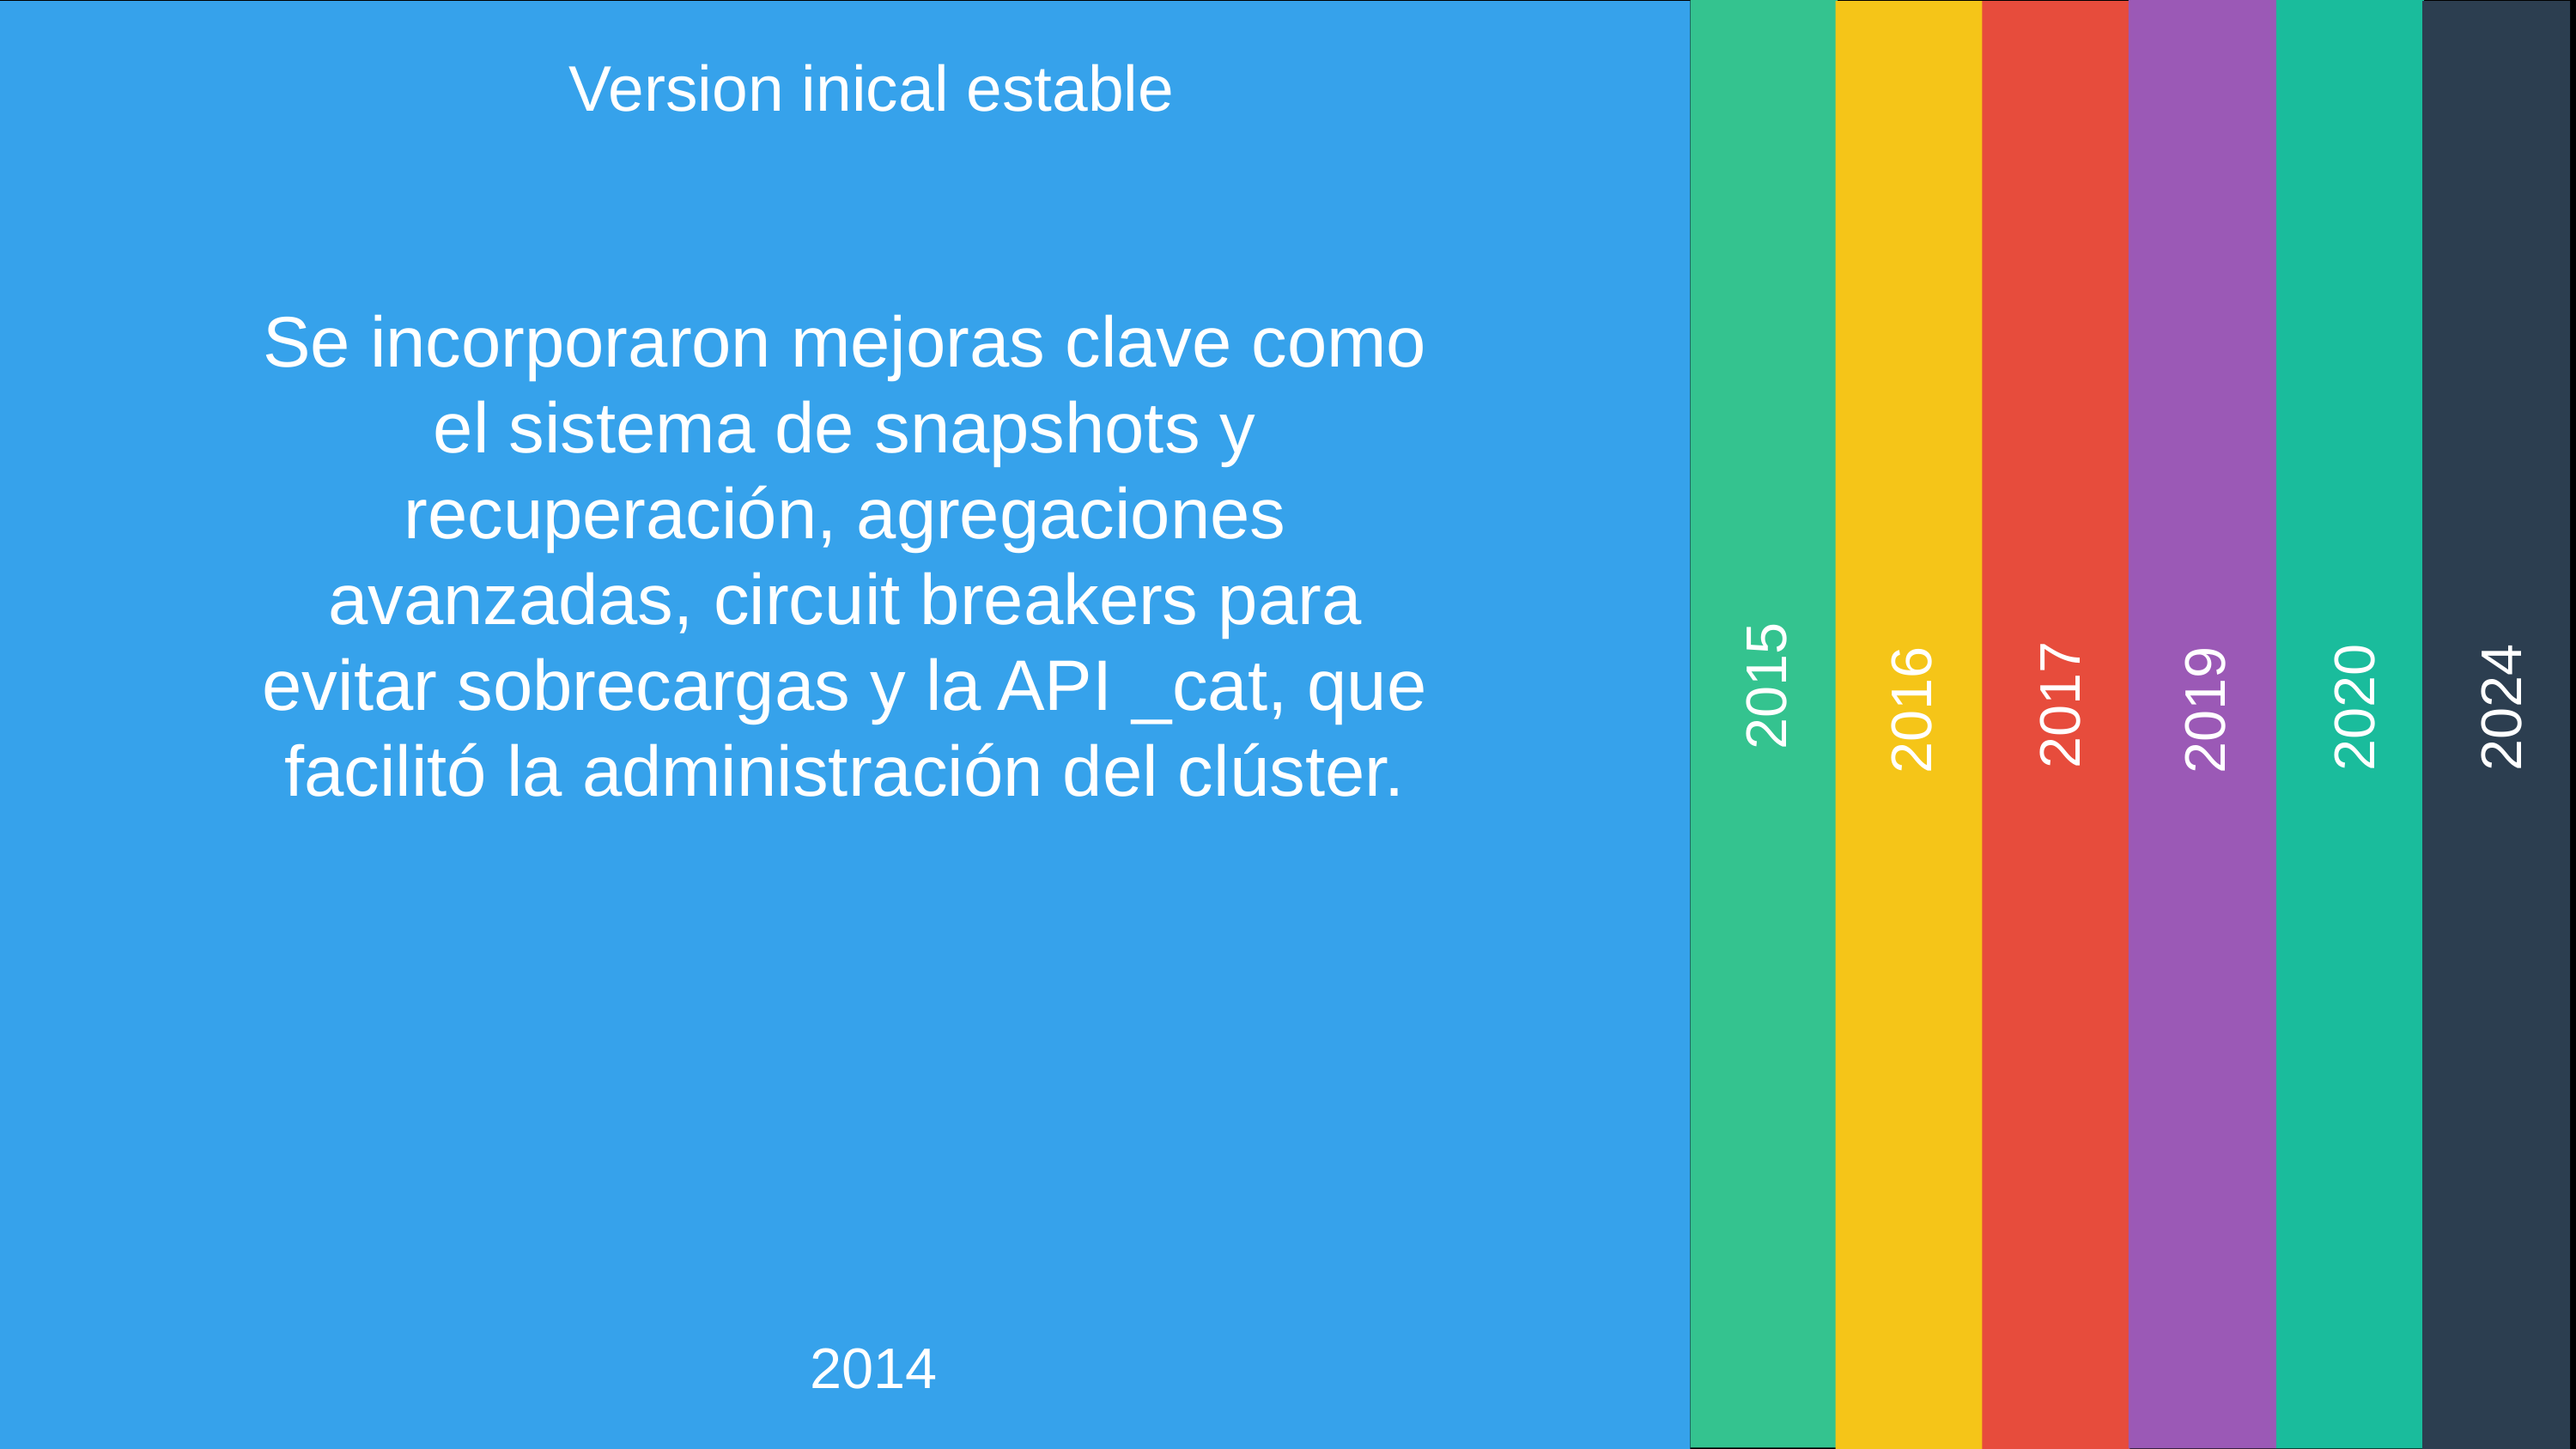

Version inical estable
Se incorporaron mejoras clave como el sistema de snapshots y recuperación, agregaciones avanzadas, circuit breakers para evitar sobrecargas y la API _cat, que facilitó la administración del clúster.
2015
2017
2020
2024
2019
2016
2014